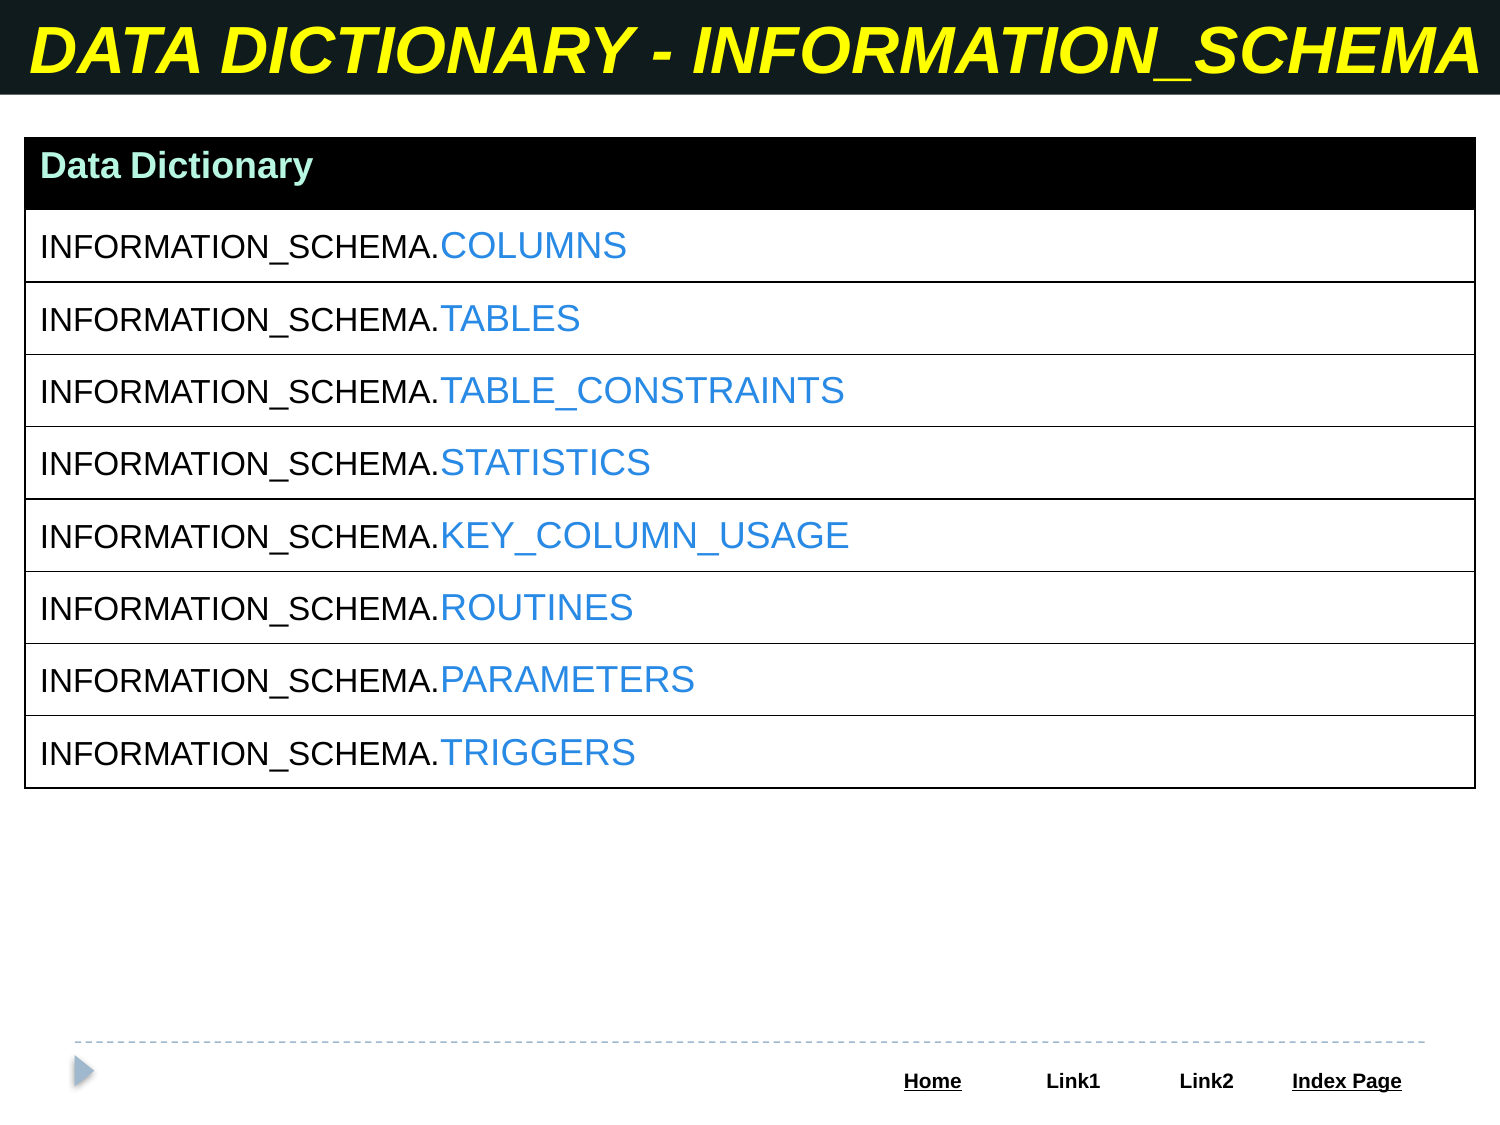

DATA DICTIONARY - INFORMATION_SCHEMA
| Data Dictionary |
| --- |
| INFORMATION\_SCHEMA.COLUMNS |
| INFORMATION\_SCHEMA.TABLES |
| INFORMATION\_SCHEMA.TABLE\_CONSTRAINTS |
| INFORMATION\_SCHEMA.STATISTICS |
| INFORMATION\_SCHEMA.KEY\_COLUMN\_USAGE |
| INFORMATION\_SCHEMA.ROUTINES |
| INFORMATION\_SCHEMA.PARAMETERS |
| INFORMATION\_SCHEMA.TRIGGERS |